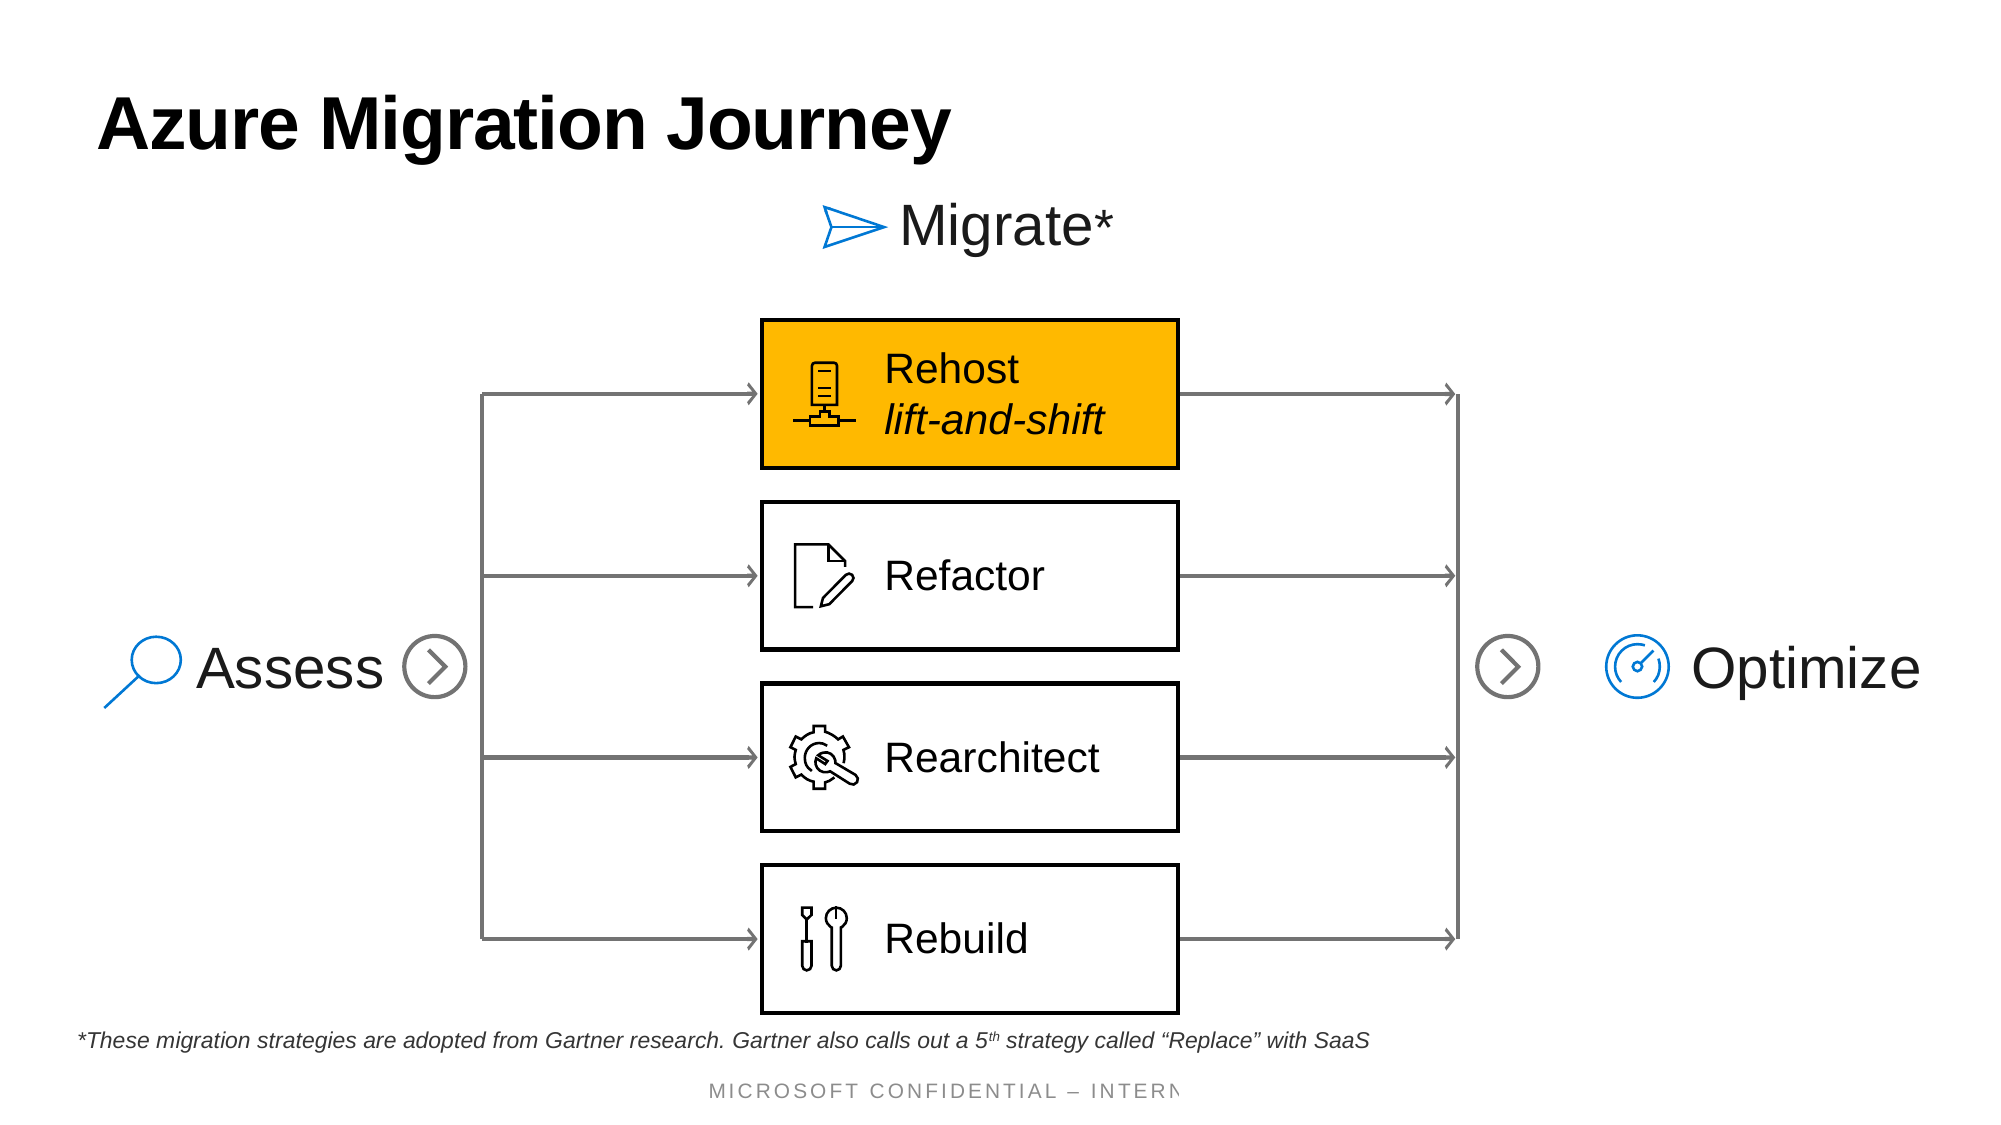

# Azure Migration Journey
Migrate*

Rehost
lift-and-shift

Refactor
Assess
Optimize

Rearchitect
Rebuild
*These migration strategies are adopted from Gartner research. Gartner also calls out a 5th strategy called “Replace” with SaaS